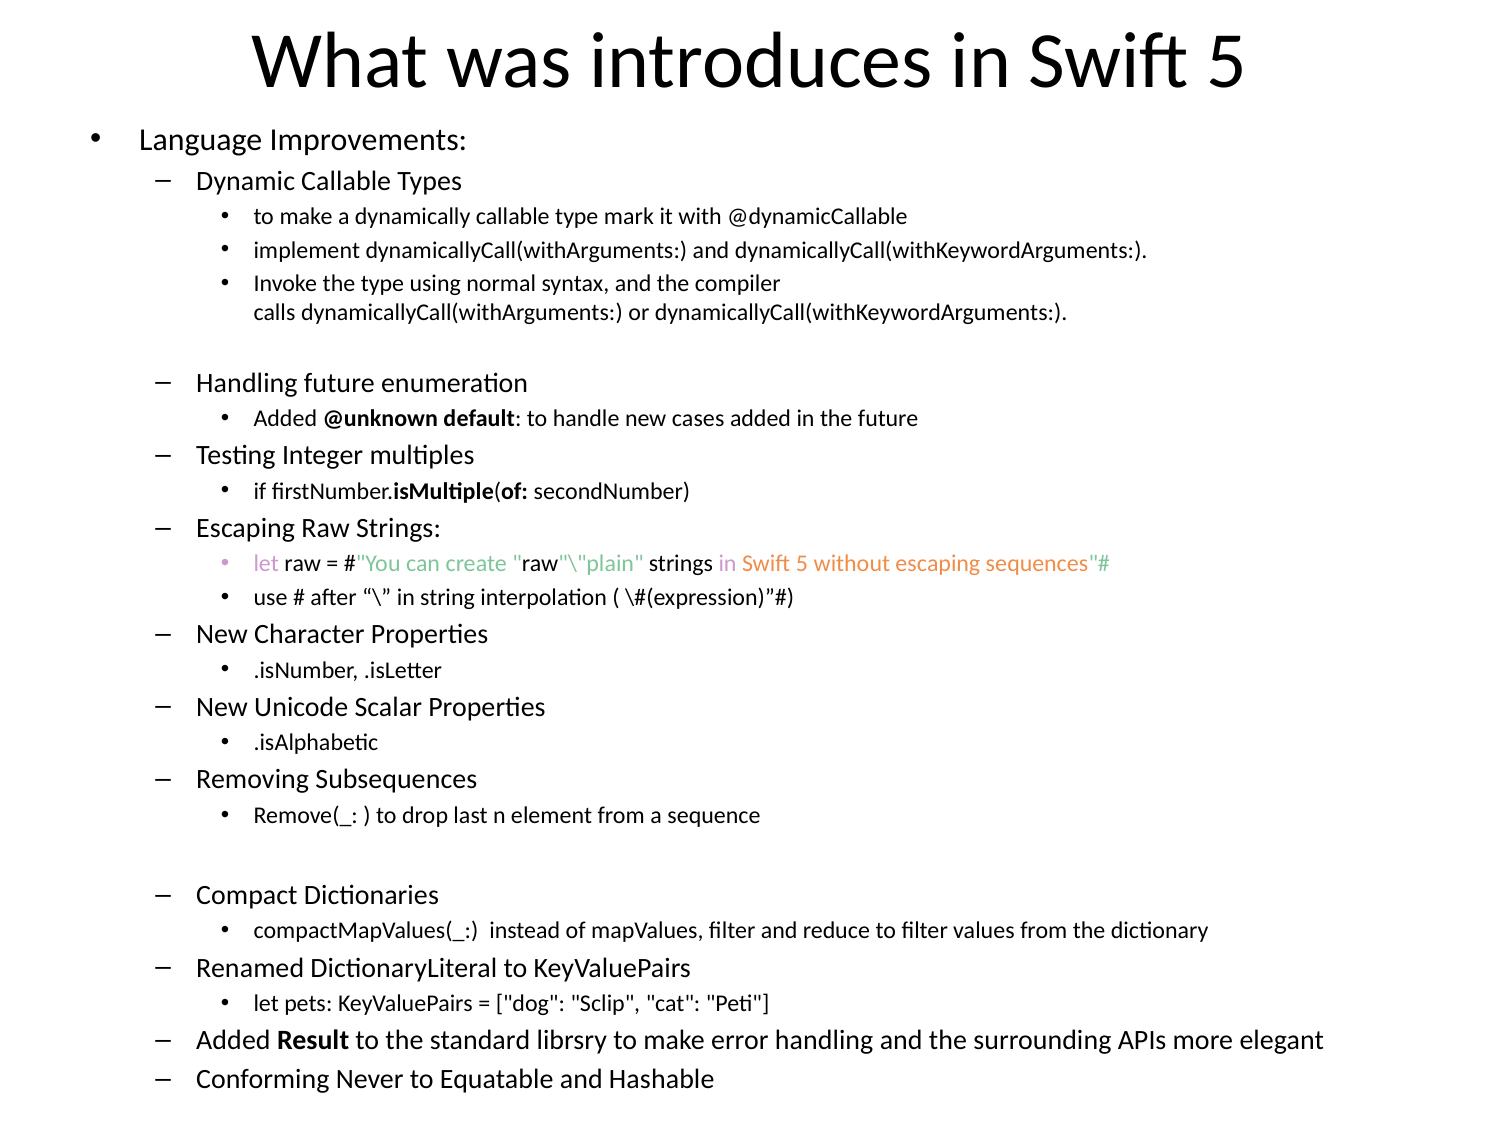

# What was introduces in Swift 5
Language Improvements:
Dynamic Callable Types
to make a dynamically callable type mark it with @dynamicCallable
implement dynamicallyCall(withArguments:) and dynamicallyCall(withKeywordArguments:).
Invoke the type using normal syntax, and the compiler calls dynamicallyCall(withArguments:) or dynamicallyCall(withKeywordArguments:).

Handling future enumeration
Added @unknown default: to handle new cases added in the future
Testing Integer multiples
if firstNumber.isMultiple(of: secondNumber)
Escaping Raw Strings:
let raw = #"You can create "raw"\"plain" strings in Swift 5 without escaping sequences"#
use # after “\” in string interpolation ( \#(expression)”#)
New Character Properties
.isNumber, .isLetter
New Unicode Scalar Properties
.isAlphabetic
Removing Subsequences
Remove(_: ) to drop last n element from a sequence

Compact Dictionaries
compactMapValues(_:)  instead of mapValues, filter and reduce to filter values from the dictionary
Renamed DictionaryLiteral to KeyValuePairs
let pets: KeyValuePairs = ["dog": "Sclip", "cat": "Peti"]
Added Result to the standard librsry to make error handling and the surrounding APIs more elegant
Conforming Never to Equatable and Hashable